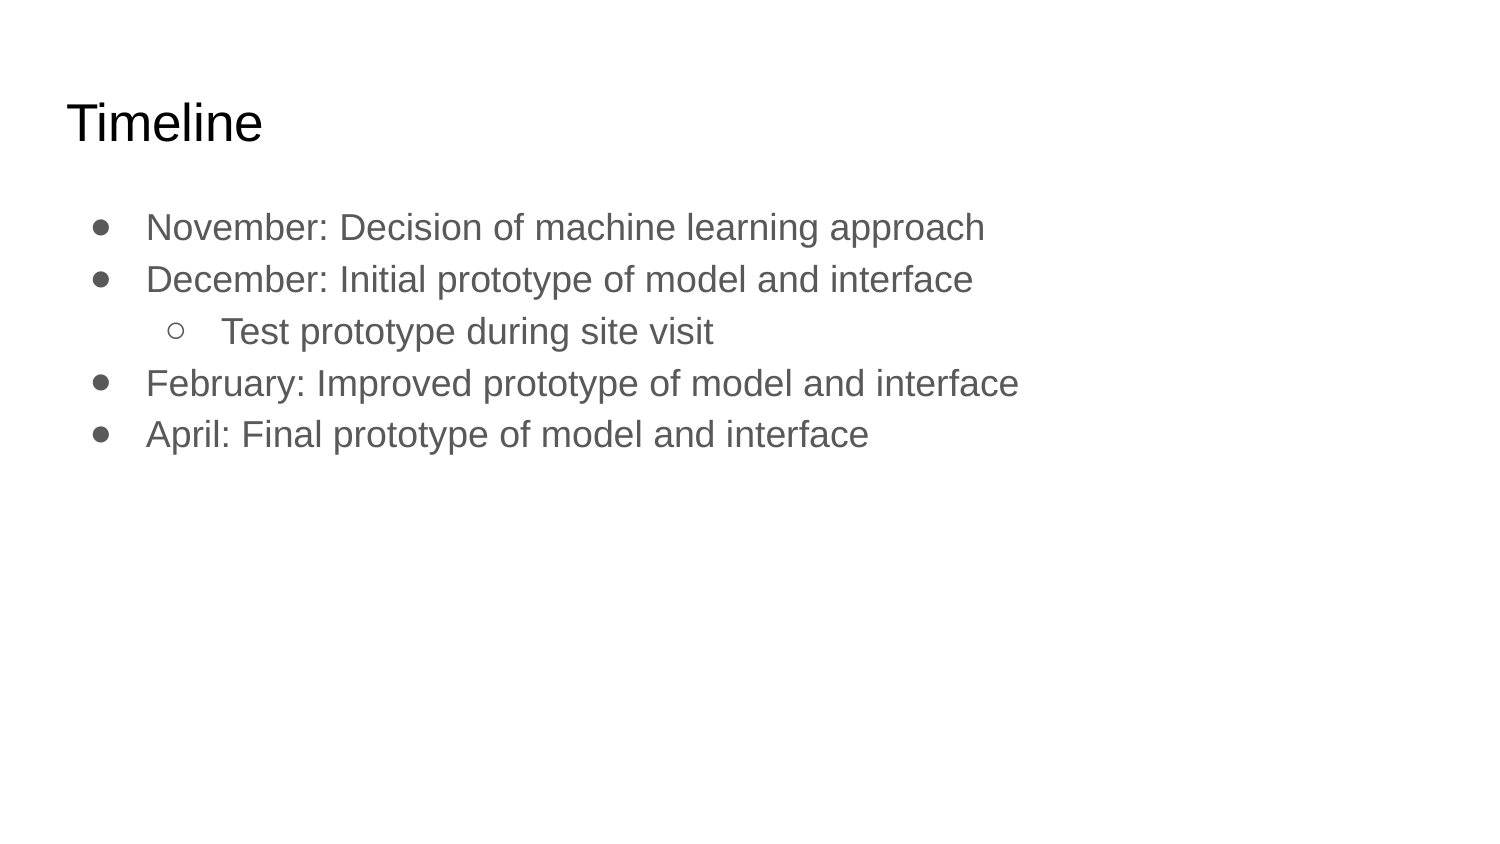

# Timeline
November: Decision of machine learning approach
December: Initial prototype of model and interface
Test prototype during site visit
February: Improved prototype of model and interface
April: Final prototype of model and interface